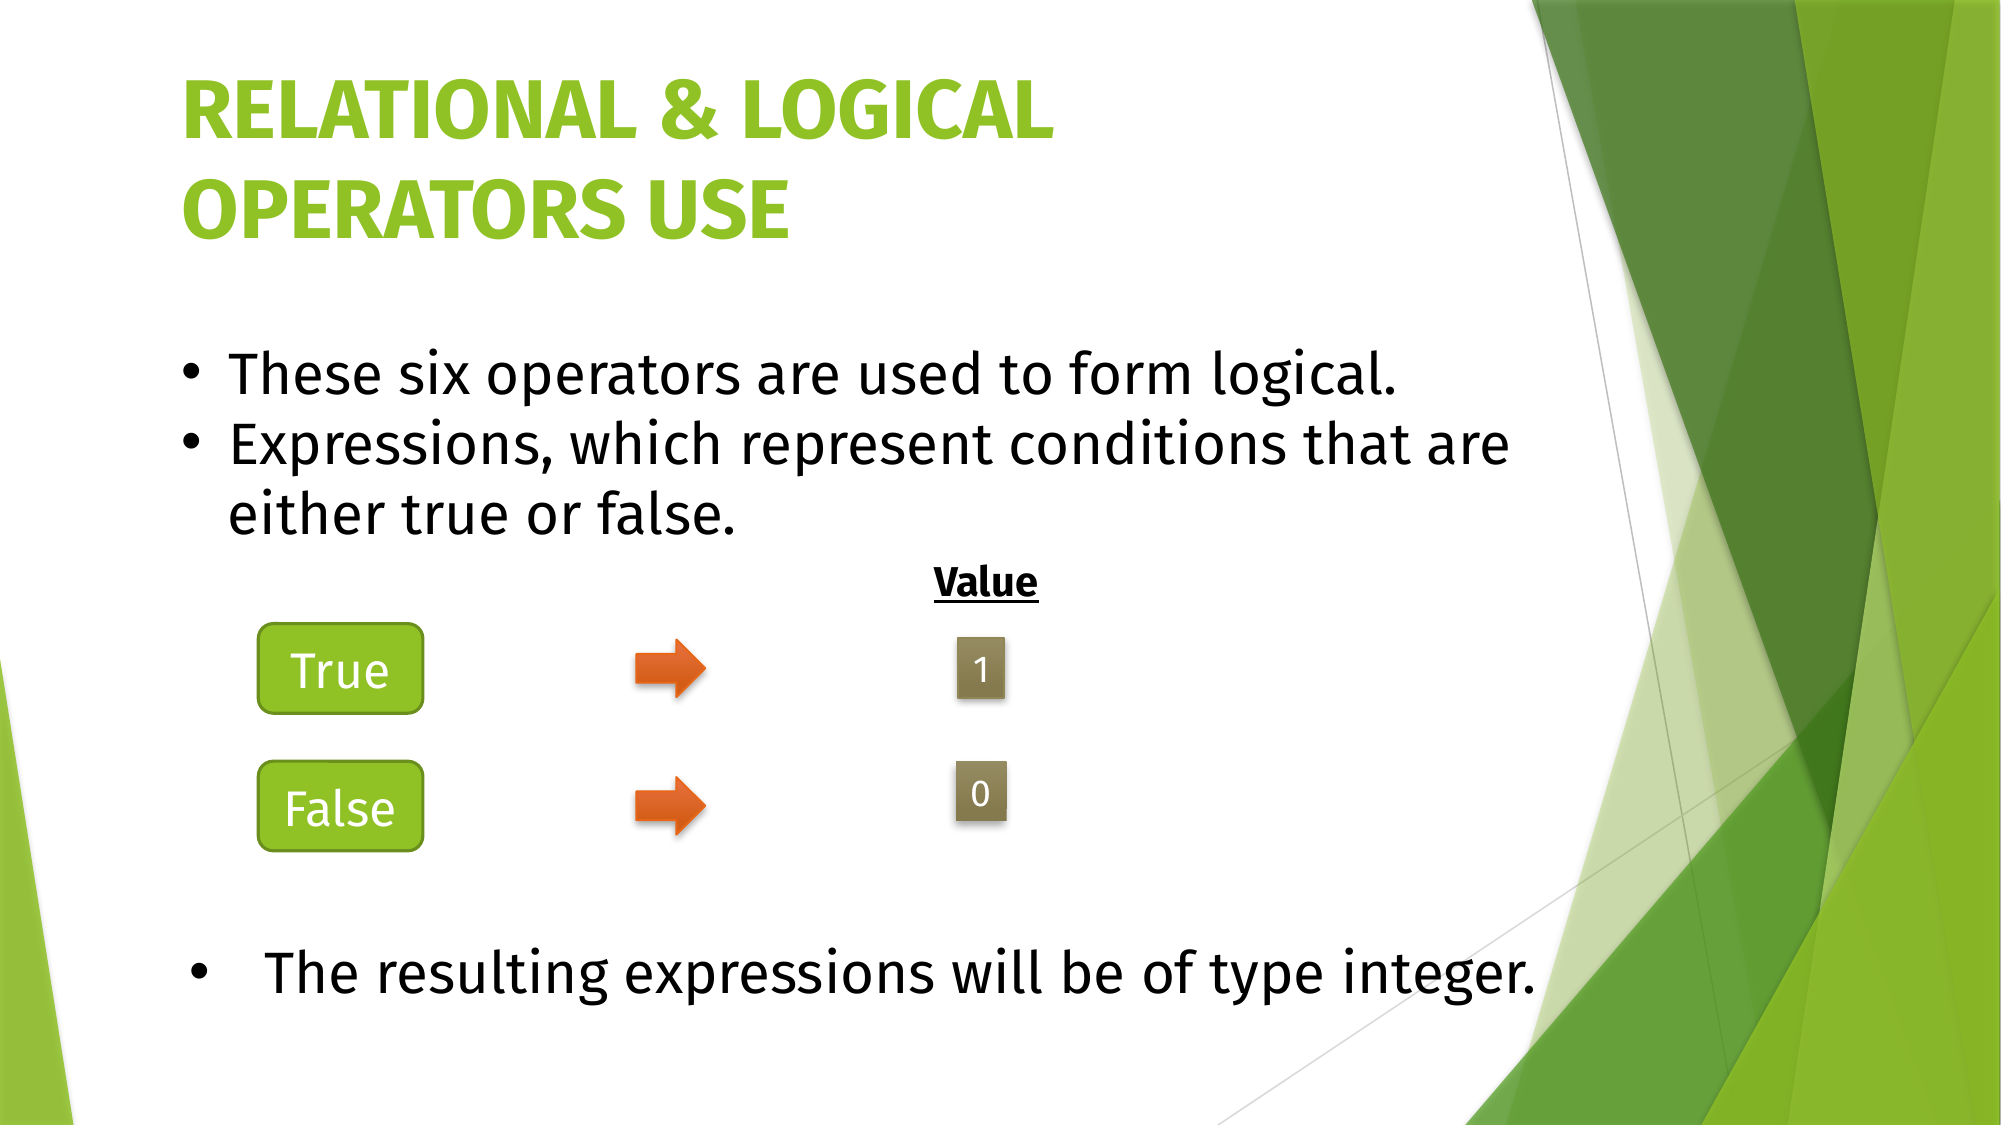

# RELATIONAL & LOGICAL OPERATORS USE
These six operators are used to form logical.
Expressions, which represent conditions that are
   either true or false.
Value
True
1

False
0

The resulting expressions will be of type integer.